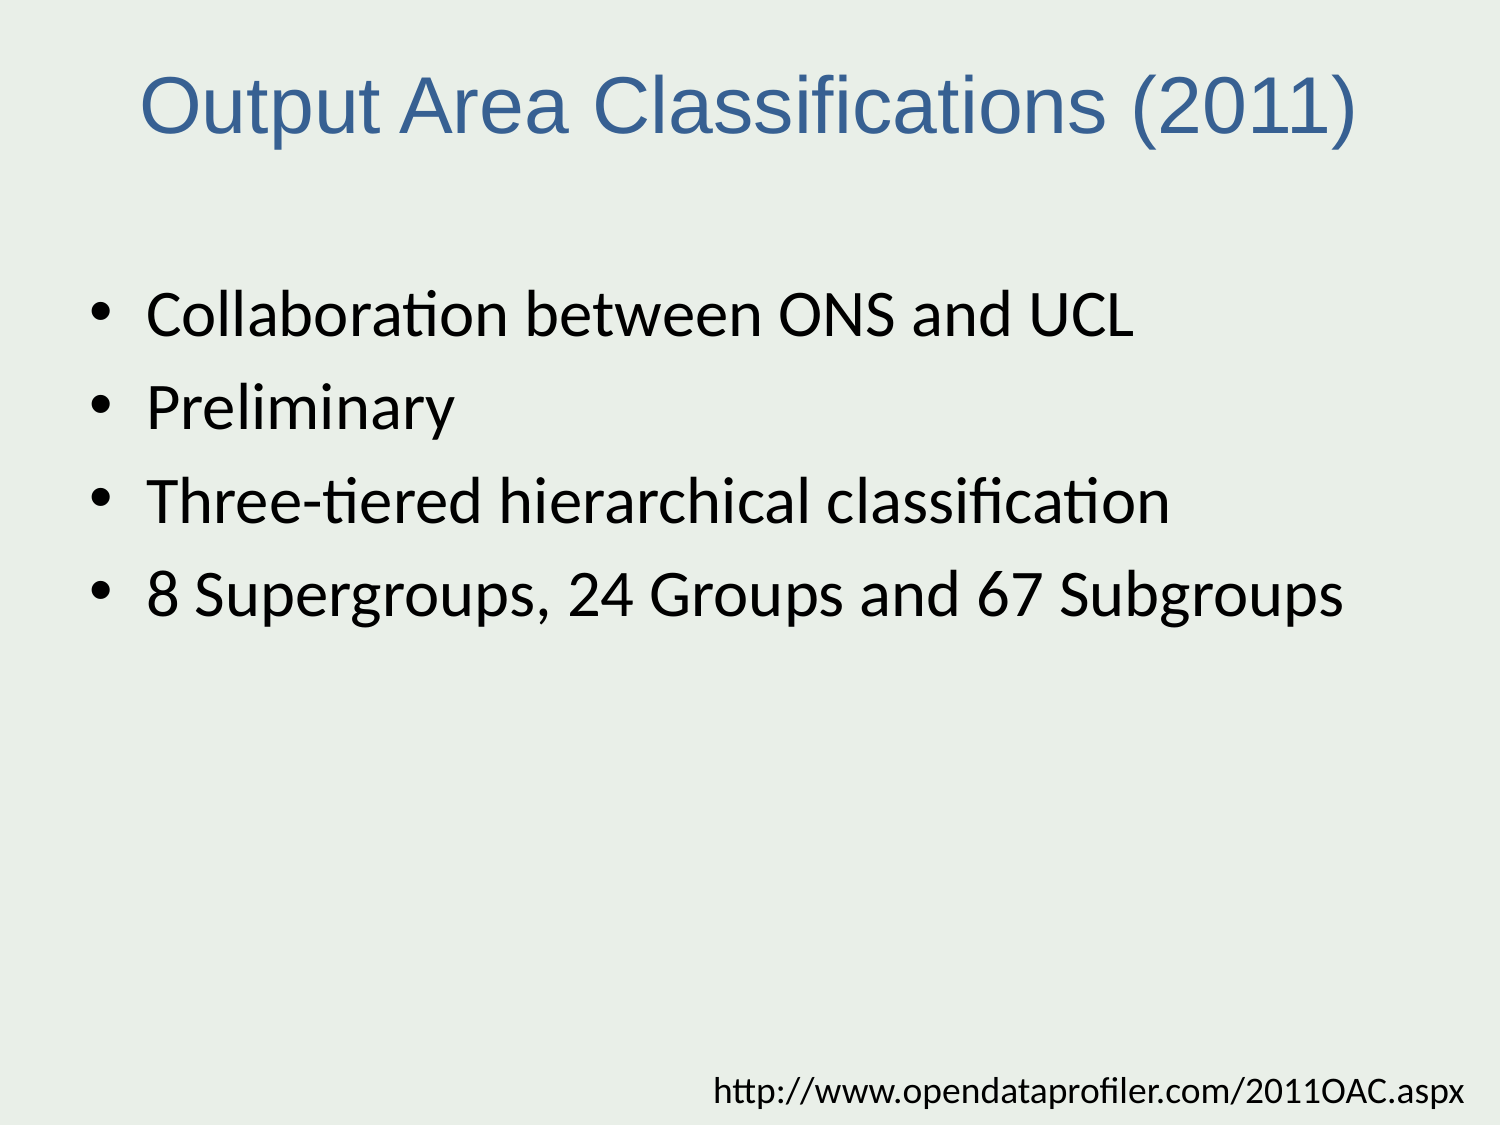

# Output Area Classifications (2011)
Collaboration between ONS and UCL
Preliminary
Three-tiered hierarchical classification
8 Supergroups, 24 Groups and 67 Subgroups

http://www.opendataprofiler.com/2011OAC.aspx